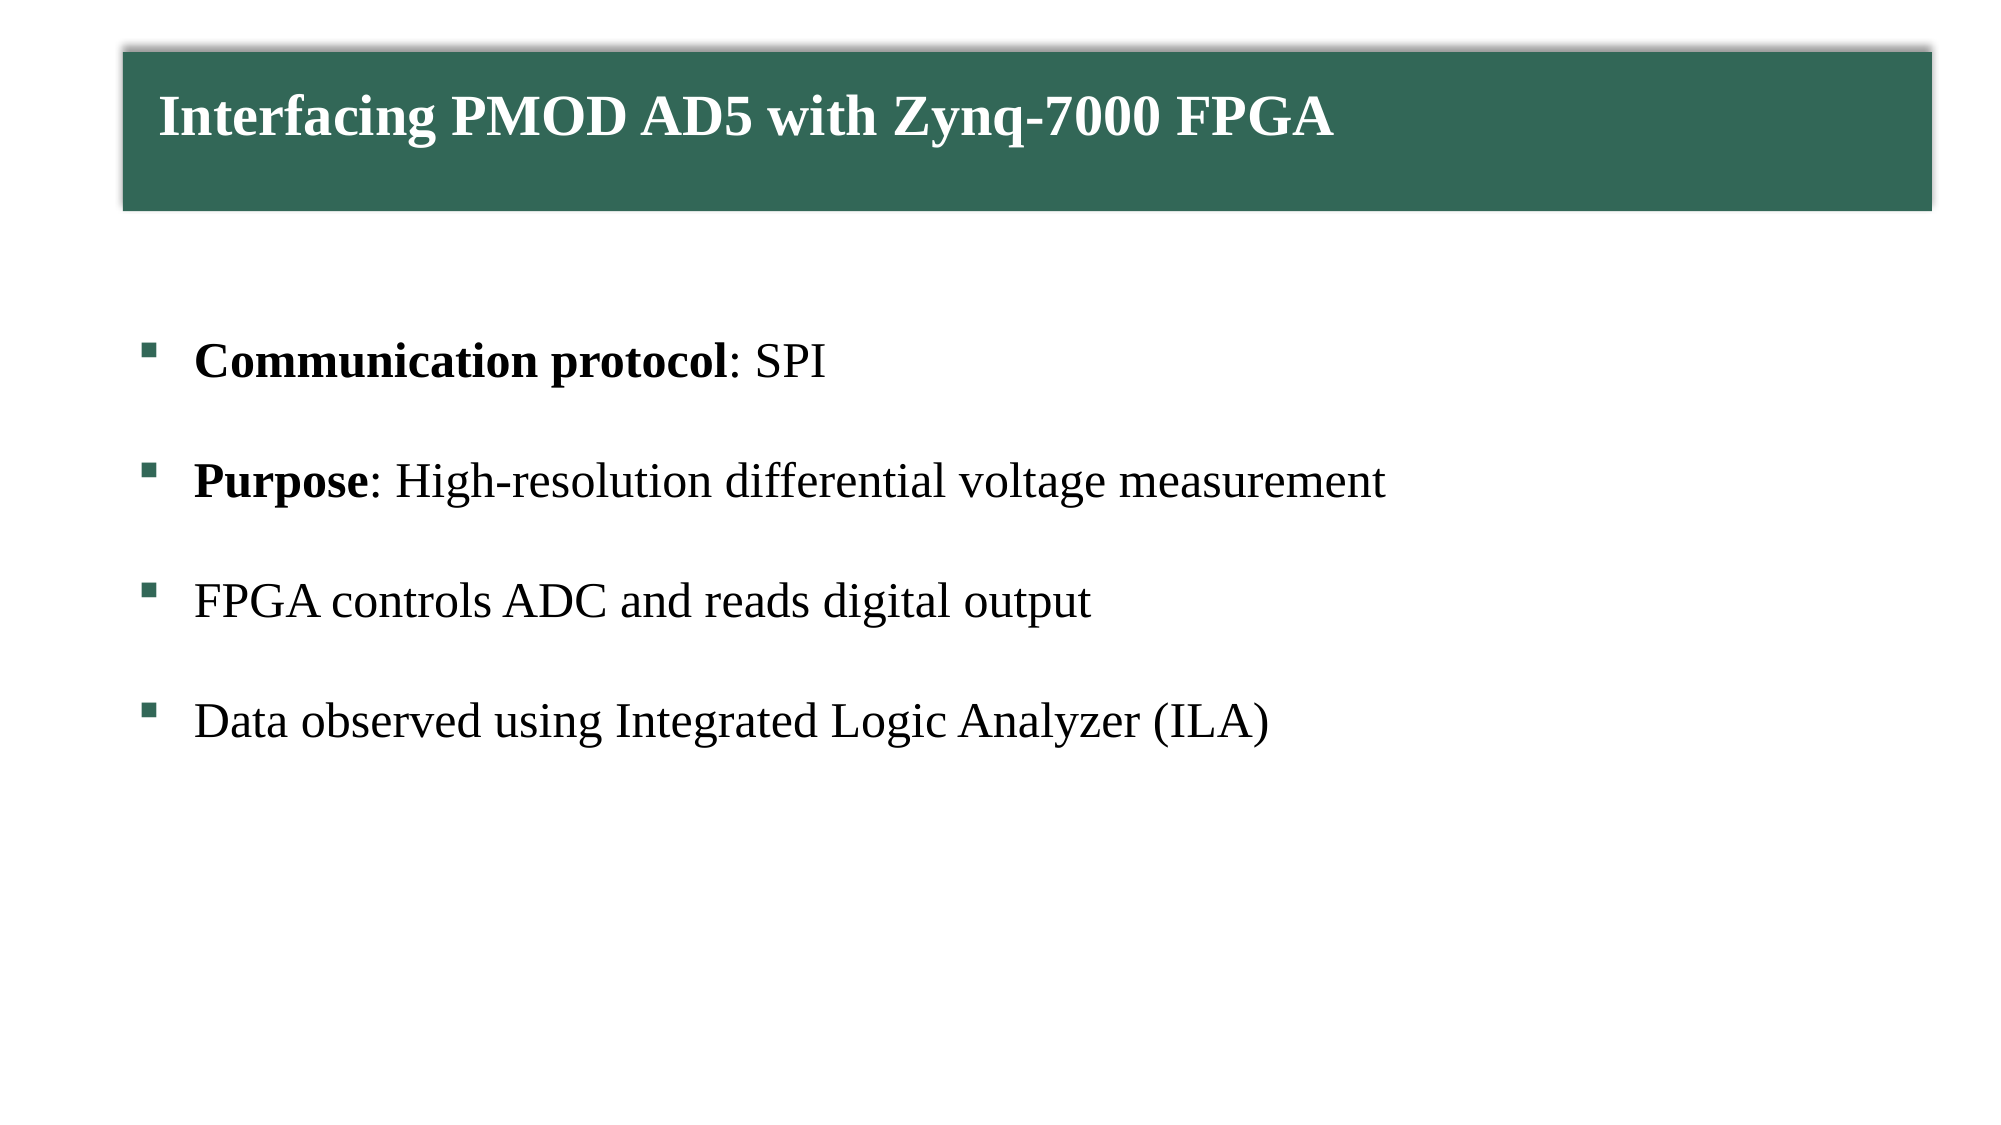

Interfacing PMOD AD5 with Zynq-7000 FPGA
Communication protocol: SPI

Purpose: High-resolution differential voltage measurement

FPGA controls ADC and reads digital output

Data observed using Integrated Logic Analyzer (ILA)